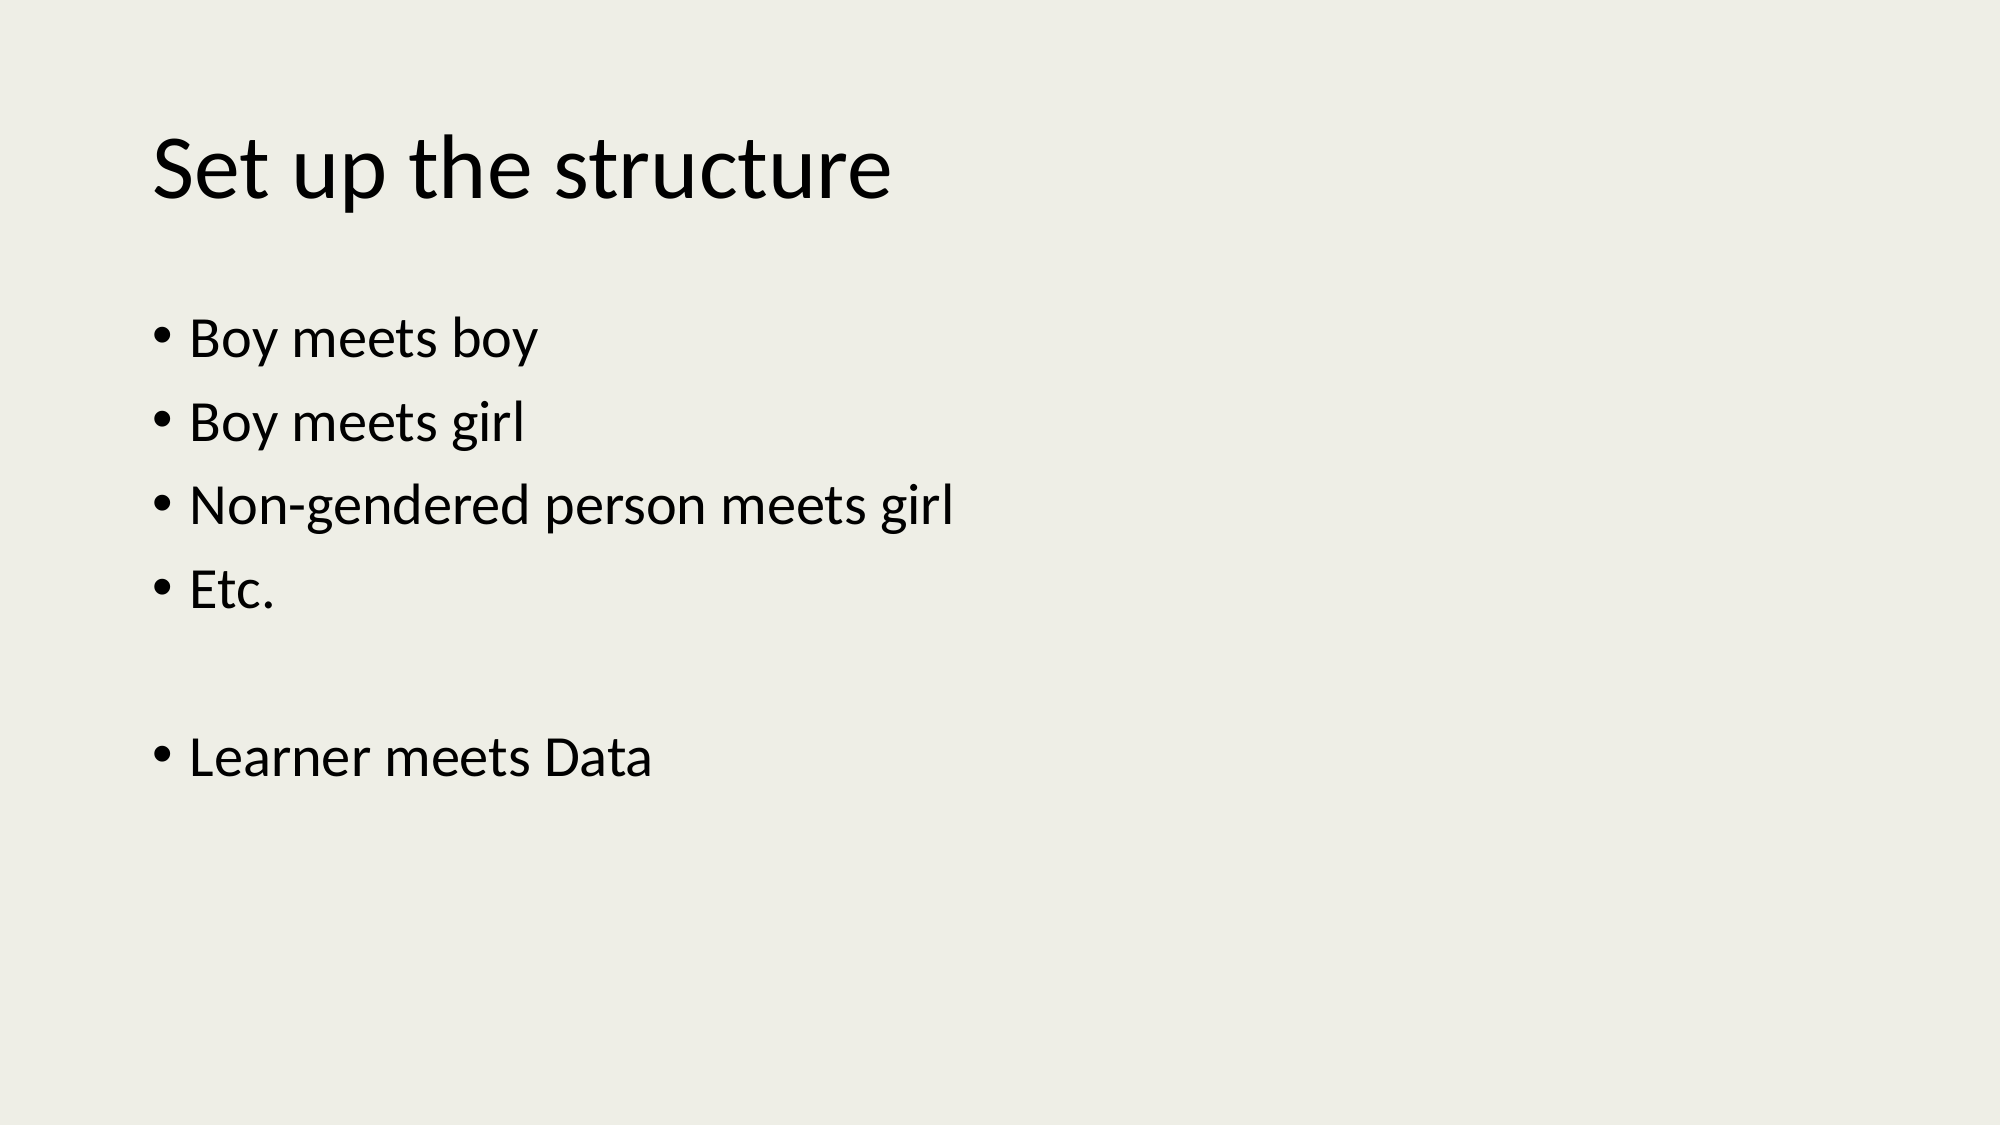

# Set up the structure
Boy meets boy
Boy meets girl
Non-gendered person meets girl
Etc.

Learner meets Data